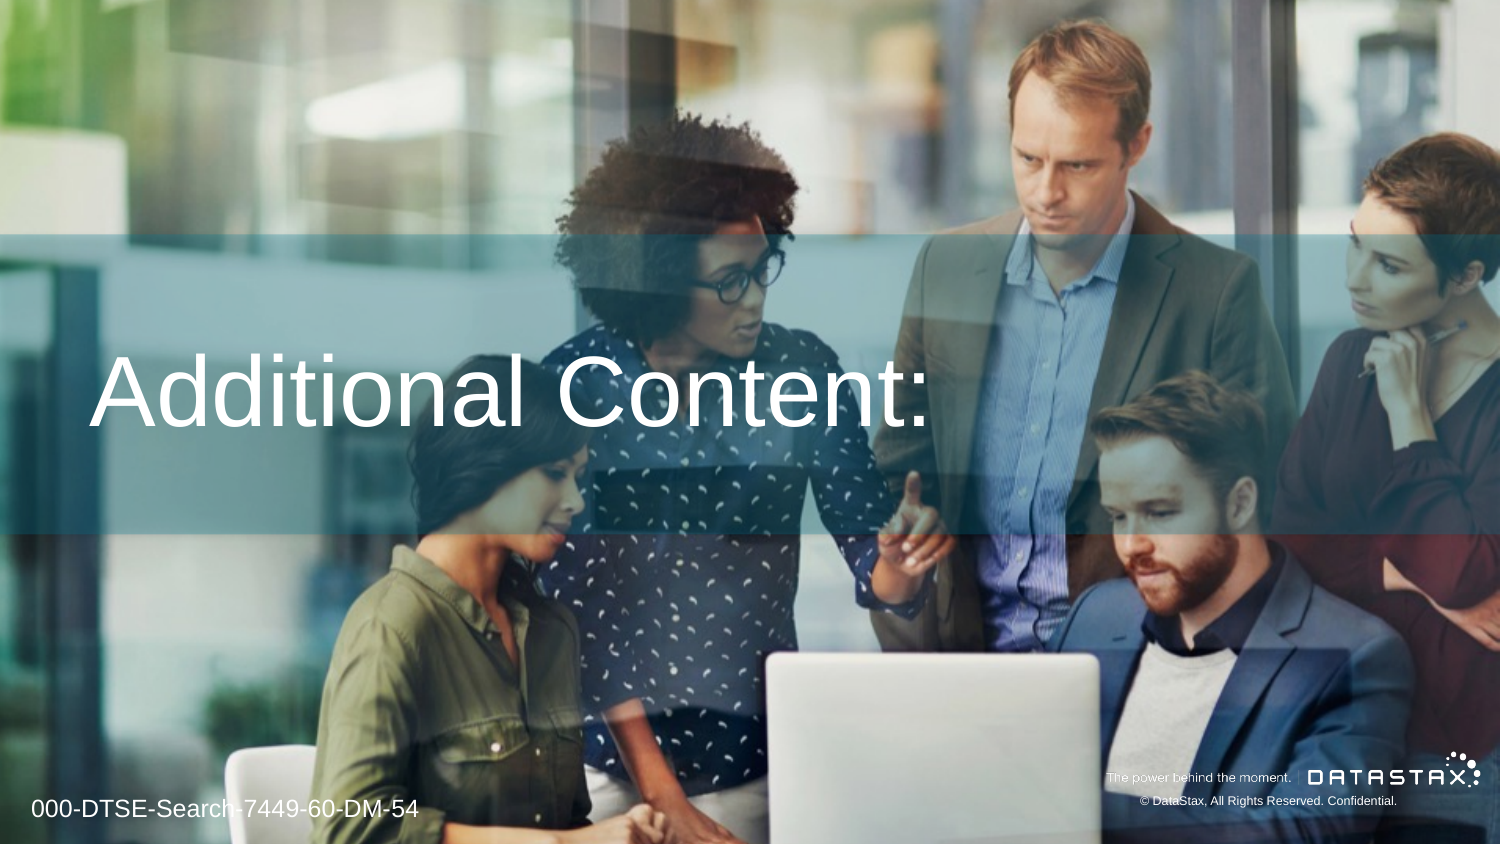

# Additional Content:
000-DTSE-Search-7449-60-DM-54
© DataStax, All Rights Reserved. Confidential.